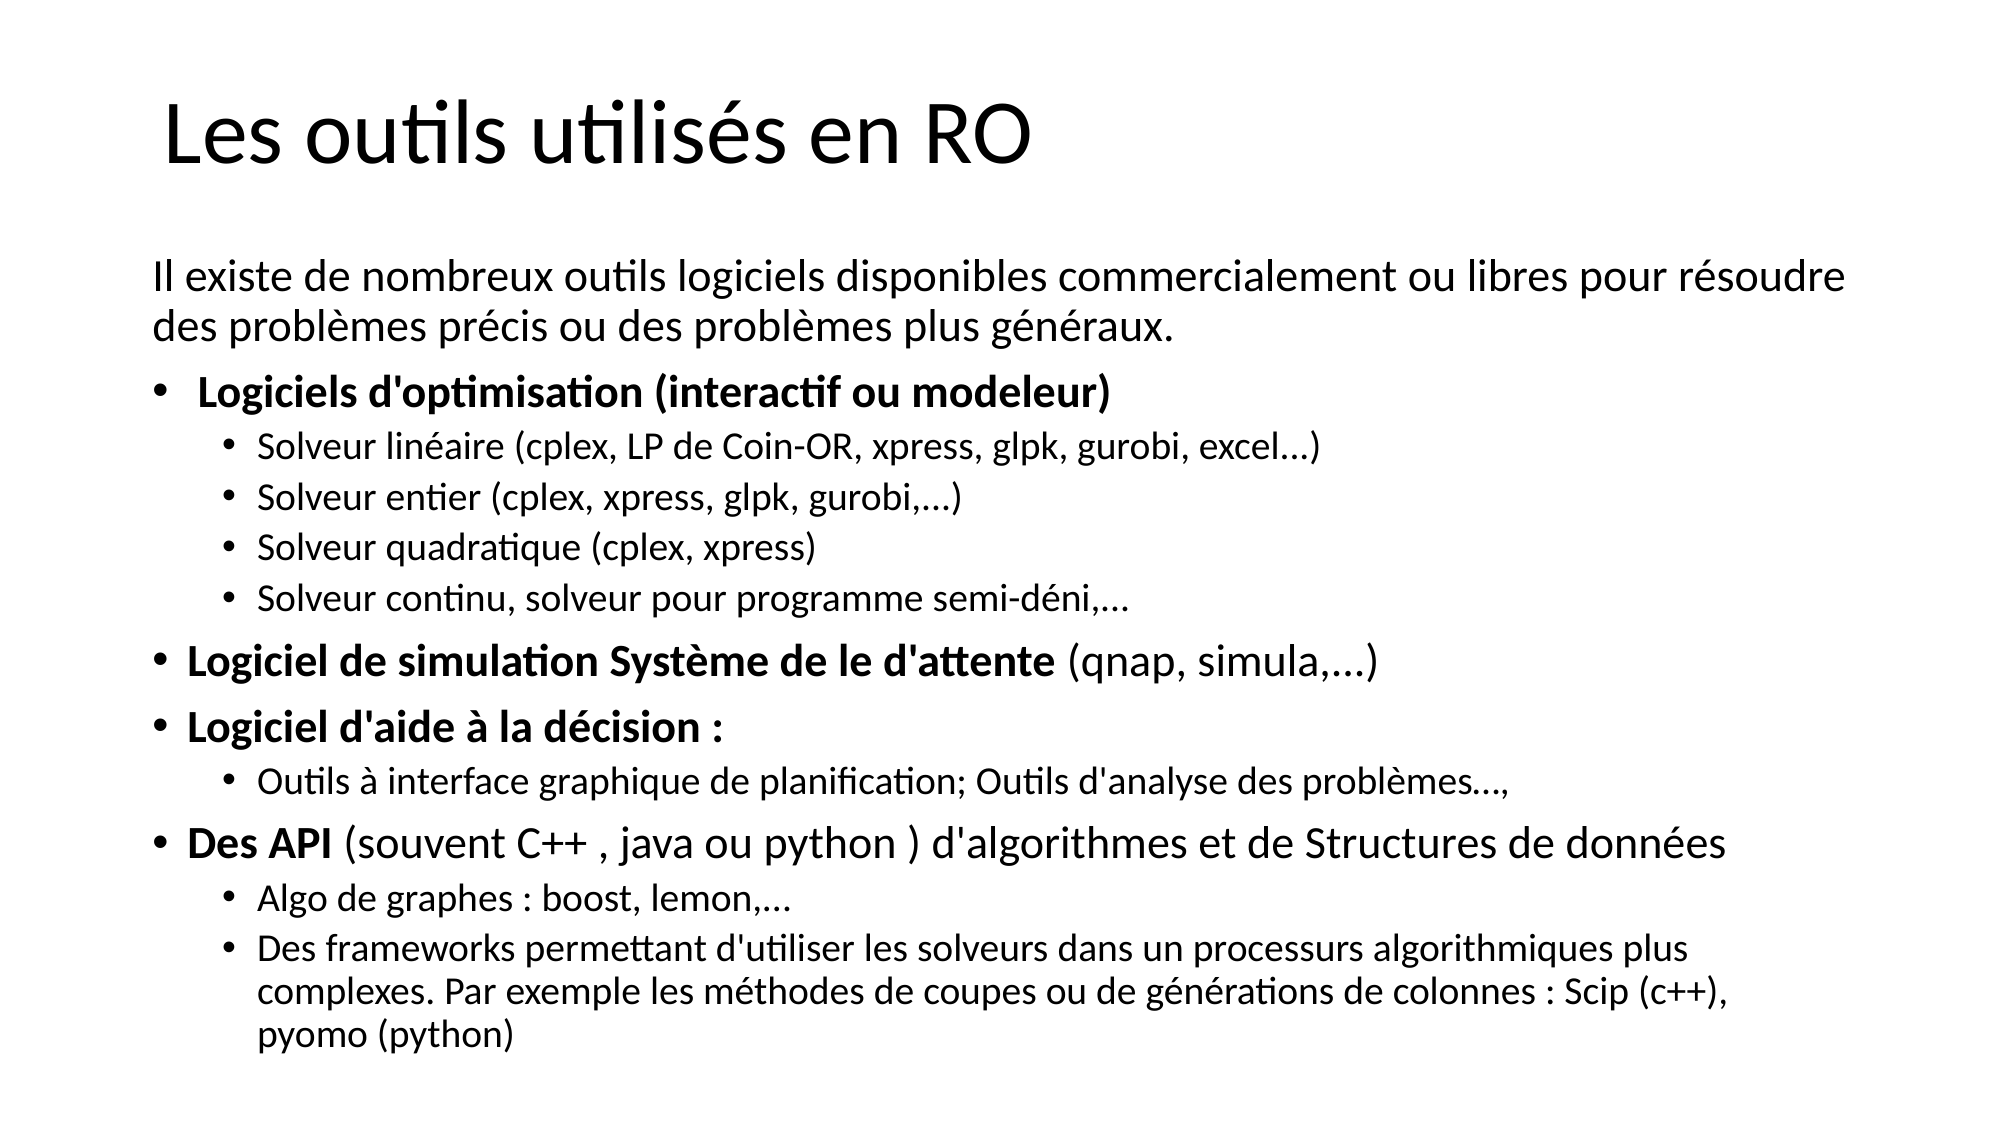

# Les outils utilisés en RO
Il existe de nombreux outils logiciels disponibles commercialement ou libres pour résoudre des problèmes précis ou des problèmes plus généraux.
 Logiciels d'optimisation (interactif ou modeleur)
Solveur linéaire (cplex, LP de Coin-OR, xpress, glpk, gurobi, excel...)
Solveur entier (cplex, xpress, glpk, gurobi,...)
Solveur quadratique (cplex, xpress)
Solveur continu, solveur pour programme semi-déni,...
Logiciel de simulation Système de le d'attente (qnap, simula,...)
Logiciel d'aide à la décision :
Outils à interface graphique de planification; Outils d'analyse des problèmes…,
Des API (souvent C++ , java ou python ) d'algorithmes et de Structures de données
Algo de graphes : boost, lemon,...
Des frameworks permettant d'utiliser les solveurs dans un processurs algorithmiques plus complexes. Par exemple les méthodes de coupes ou de générations de colonnes : Scip (c++), pyomo (python)